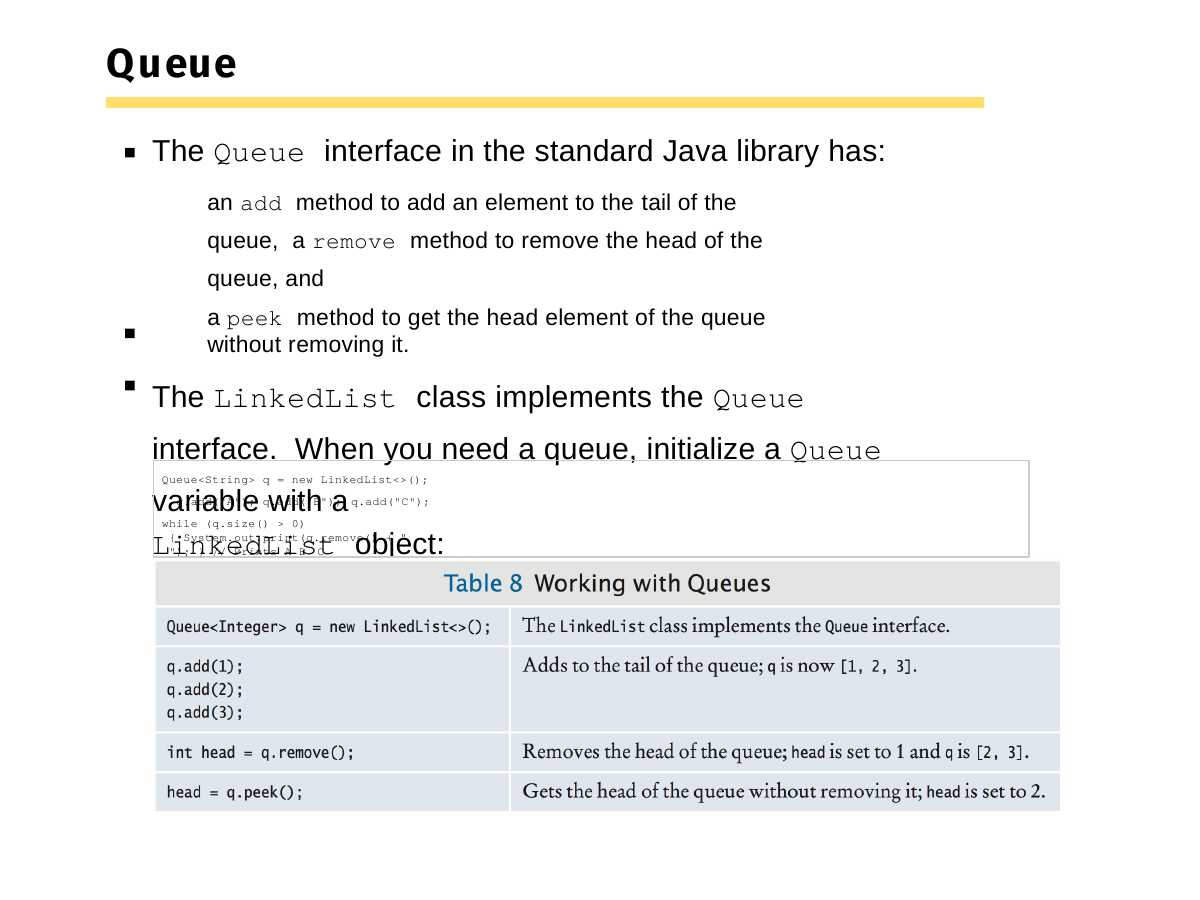

# Queue

The Queue interface in the standard Java library has:
an add method to add an element to the tail of the queue,  a remove method to remove the head of the queue, and
a peek method to get the head element of the queue without removing it.
The LinkedList class implements the Queue interface.  When you need a queue, initialize a Queue variable with a
LinkedList object:

Queue<String> q = new LinkedList<>();  q.add("A"); q.add("B"); q.add("C");
while (q.size() > 0) { System.out.print(q.remove() + " "); } // Prints A B C